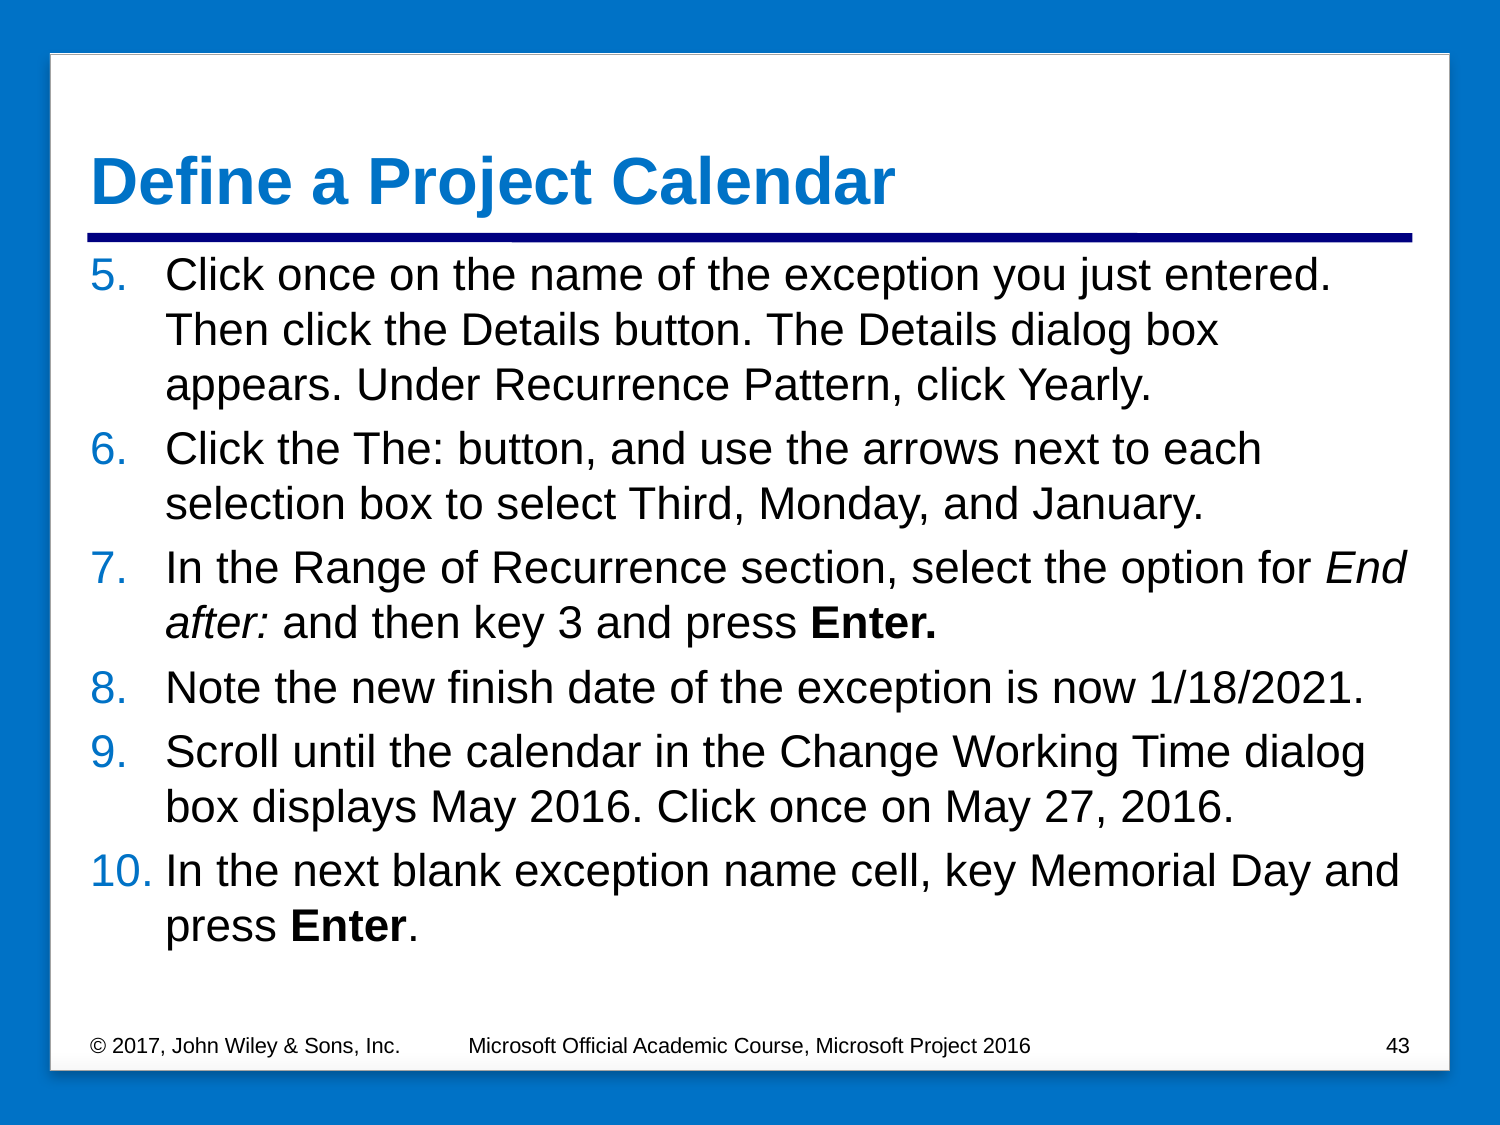

# Define a Project Calendar
Click once on the name of the exception you just entered. Then click the Details button. The Details dialog box appears. Under Recurrence Pattern, click Yearly.
Click the The: button, and use the arrows next to each selection box to select Third, Monday, and January.
In the Range of Recurrence section, select the option for End after: and then key 3 and press Enter.
Note the new finish date of the exception is now 1/18/2021.
Scroll until the calendar in the Change Working Time dialog box displays May 2016. Click once on May 27, 2016.
In the next blank exception name cell, key Memorial Day and press Enter.
© 2017, John Wiley & Sons, Inc.
Microsoft Official Academic Course, Microsoft Project 2016
43